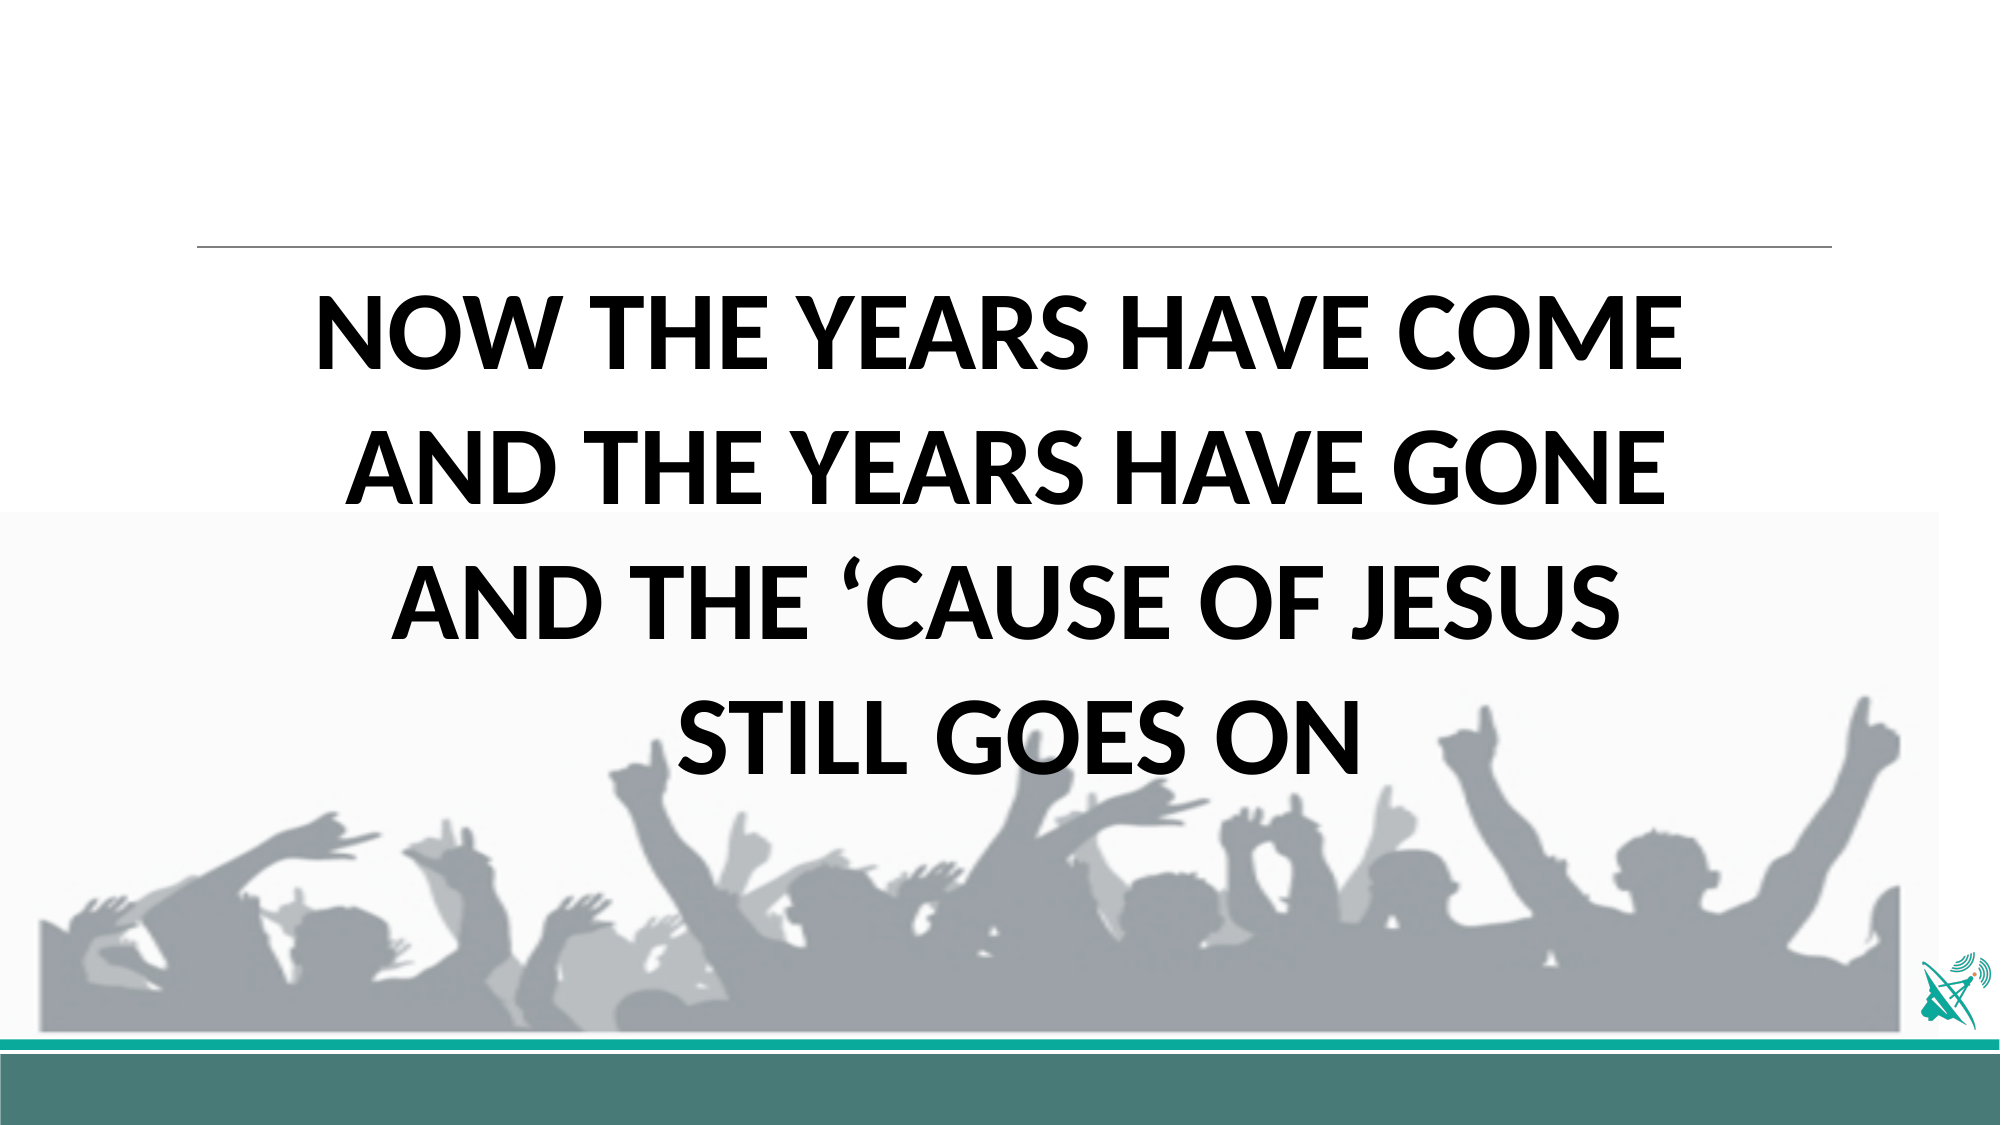

NOW THE YEARS HAVE COME
AND THE YEARS HAVE GONE
AND THE ‘CAUSE OF JESUS
STILL GOES ON